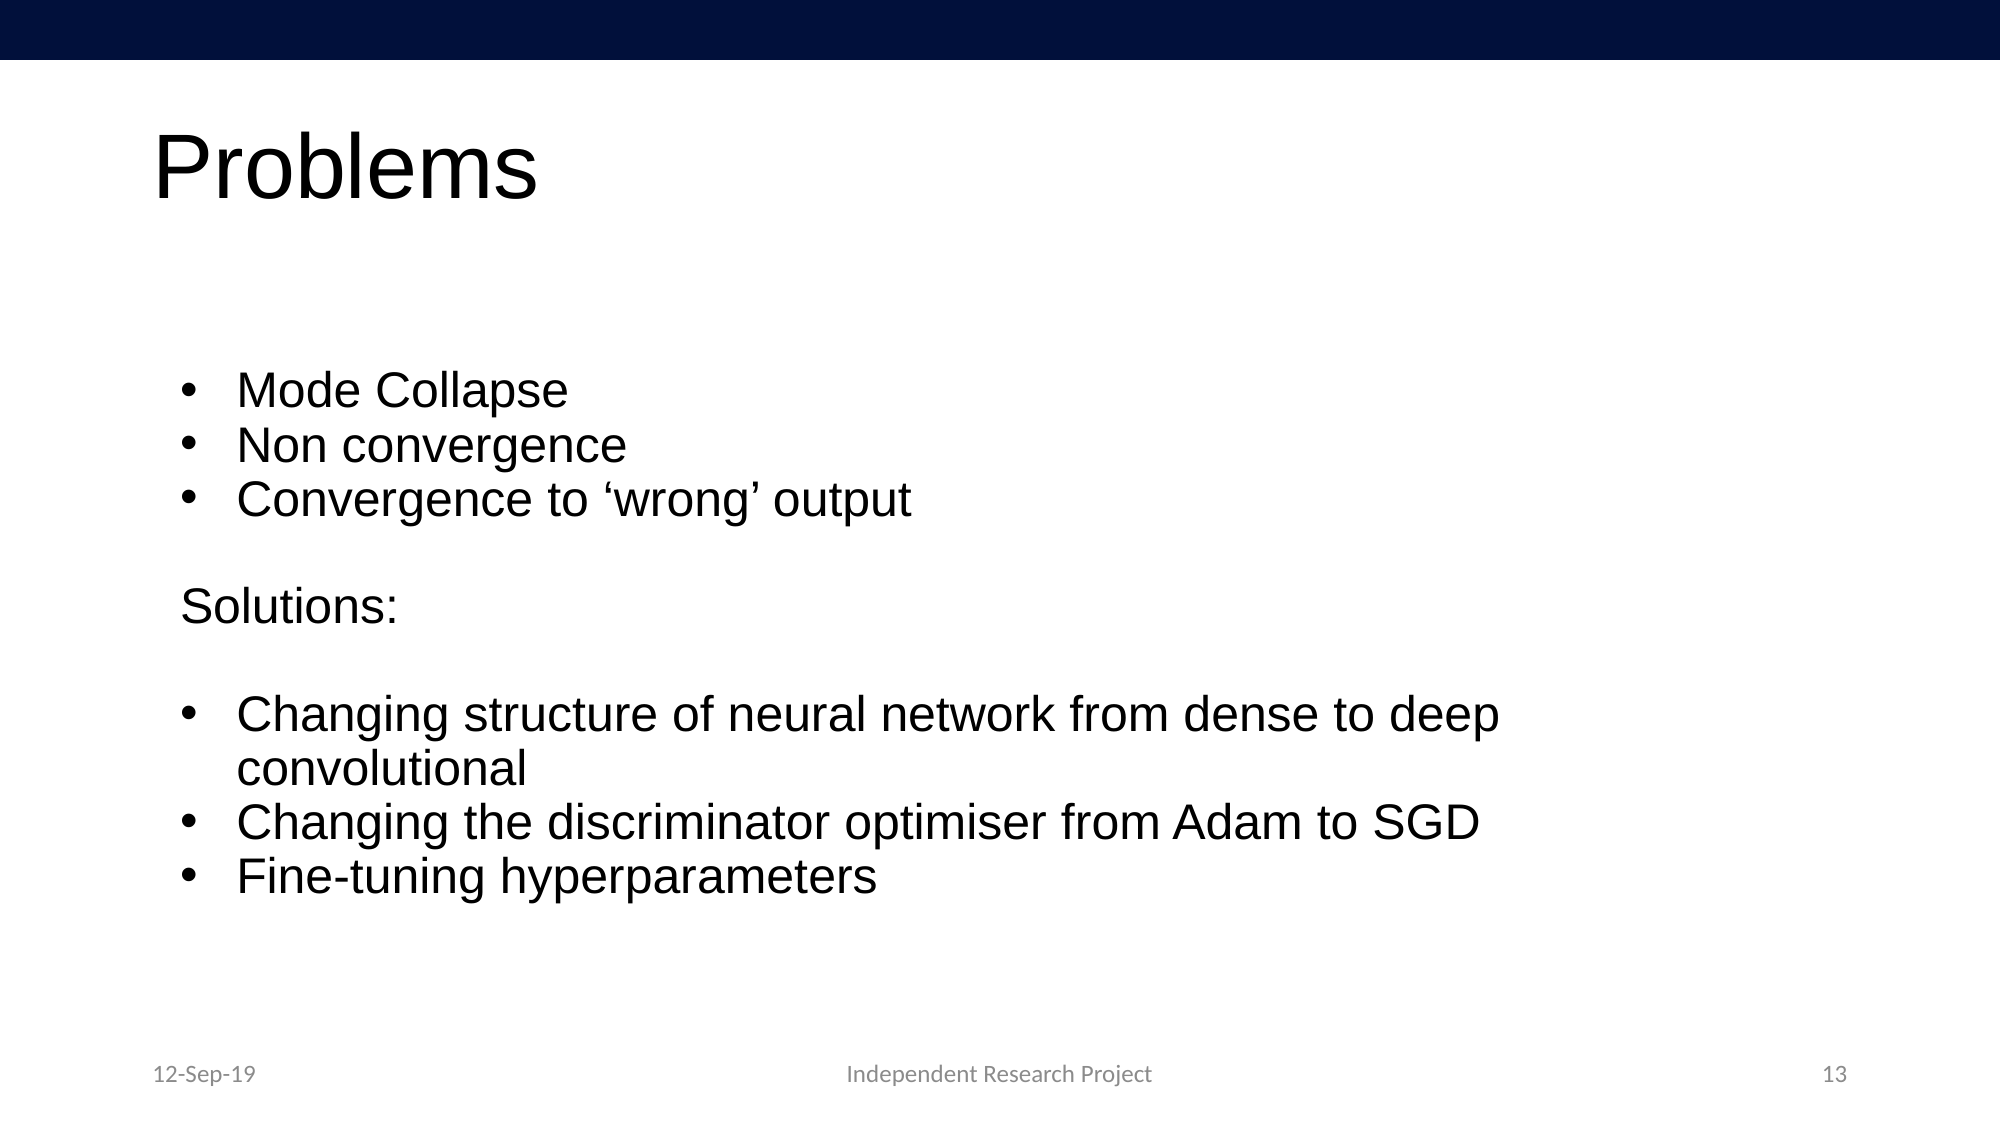

# Problems
Mode Collapse
Non convergence
Convergence to ‘wrong’ output

Solutions:

Changing structure of neural network from dense to deep convolutional
Changing the discriminator optimiser from Adam to SGD
Fine-tuning hyperparameters
12-Sep-19
Independent Research Project
13